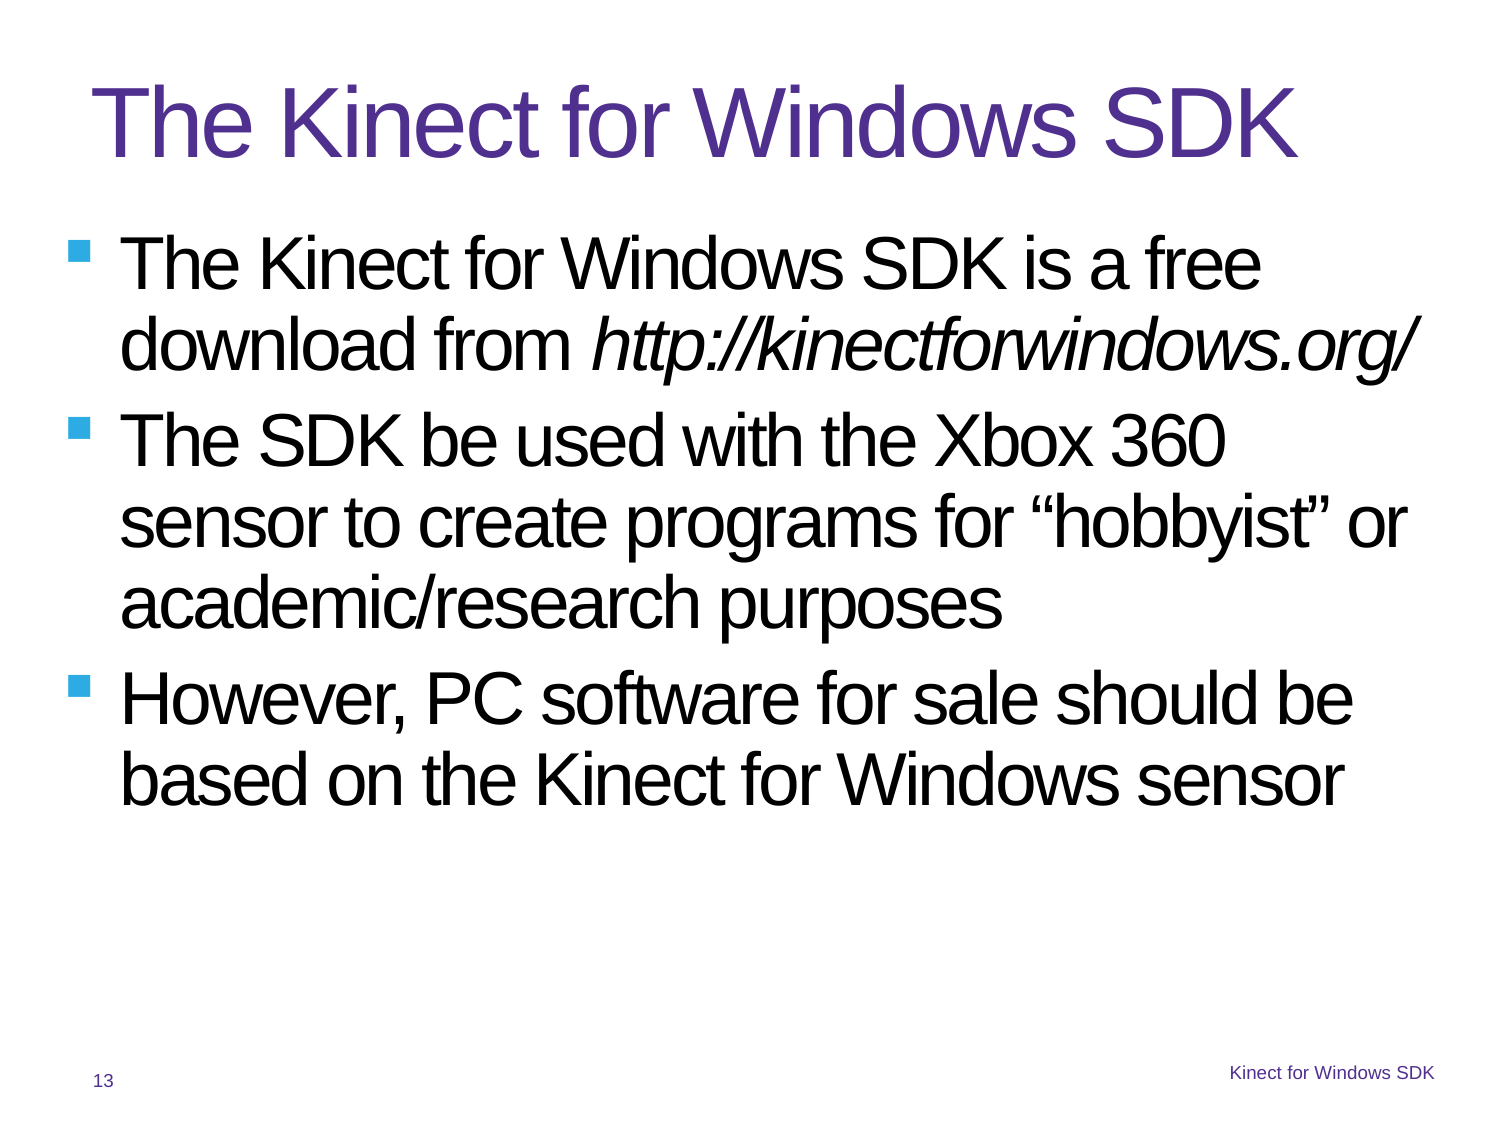

# The Kinect for Windows SDK
The Kinect for Windows SDK is a free download from http://kinectforwindows.org/
The SDK be used with the Xbox 360 sensor to create programs for “hobbyist” or academic/research purposes
However, PC software for sale should be based on the Kinect for Windows sensor
13